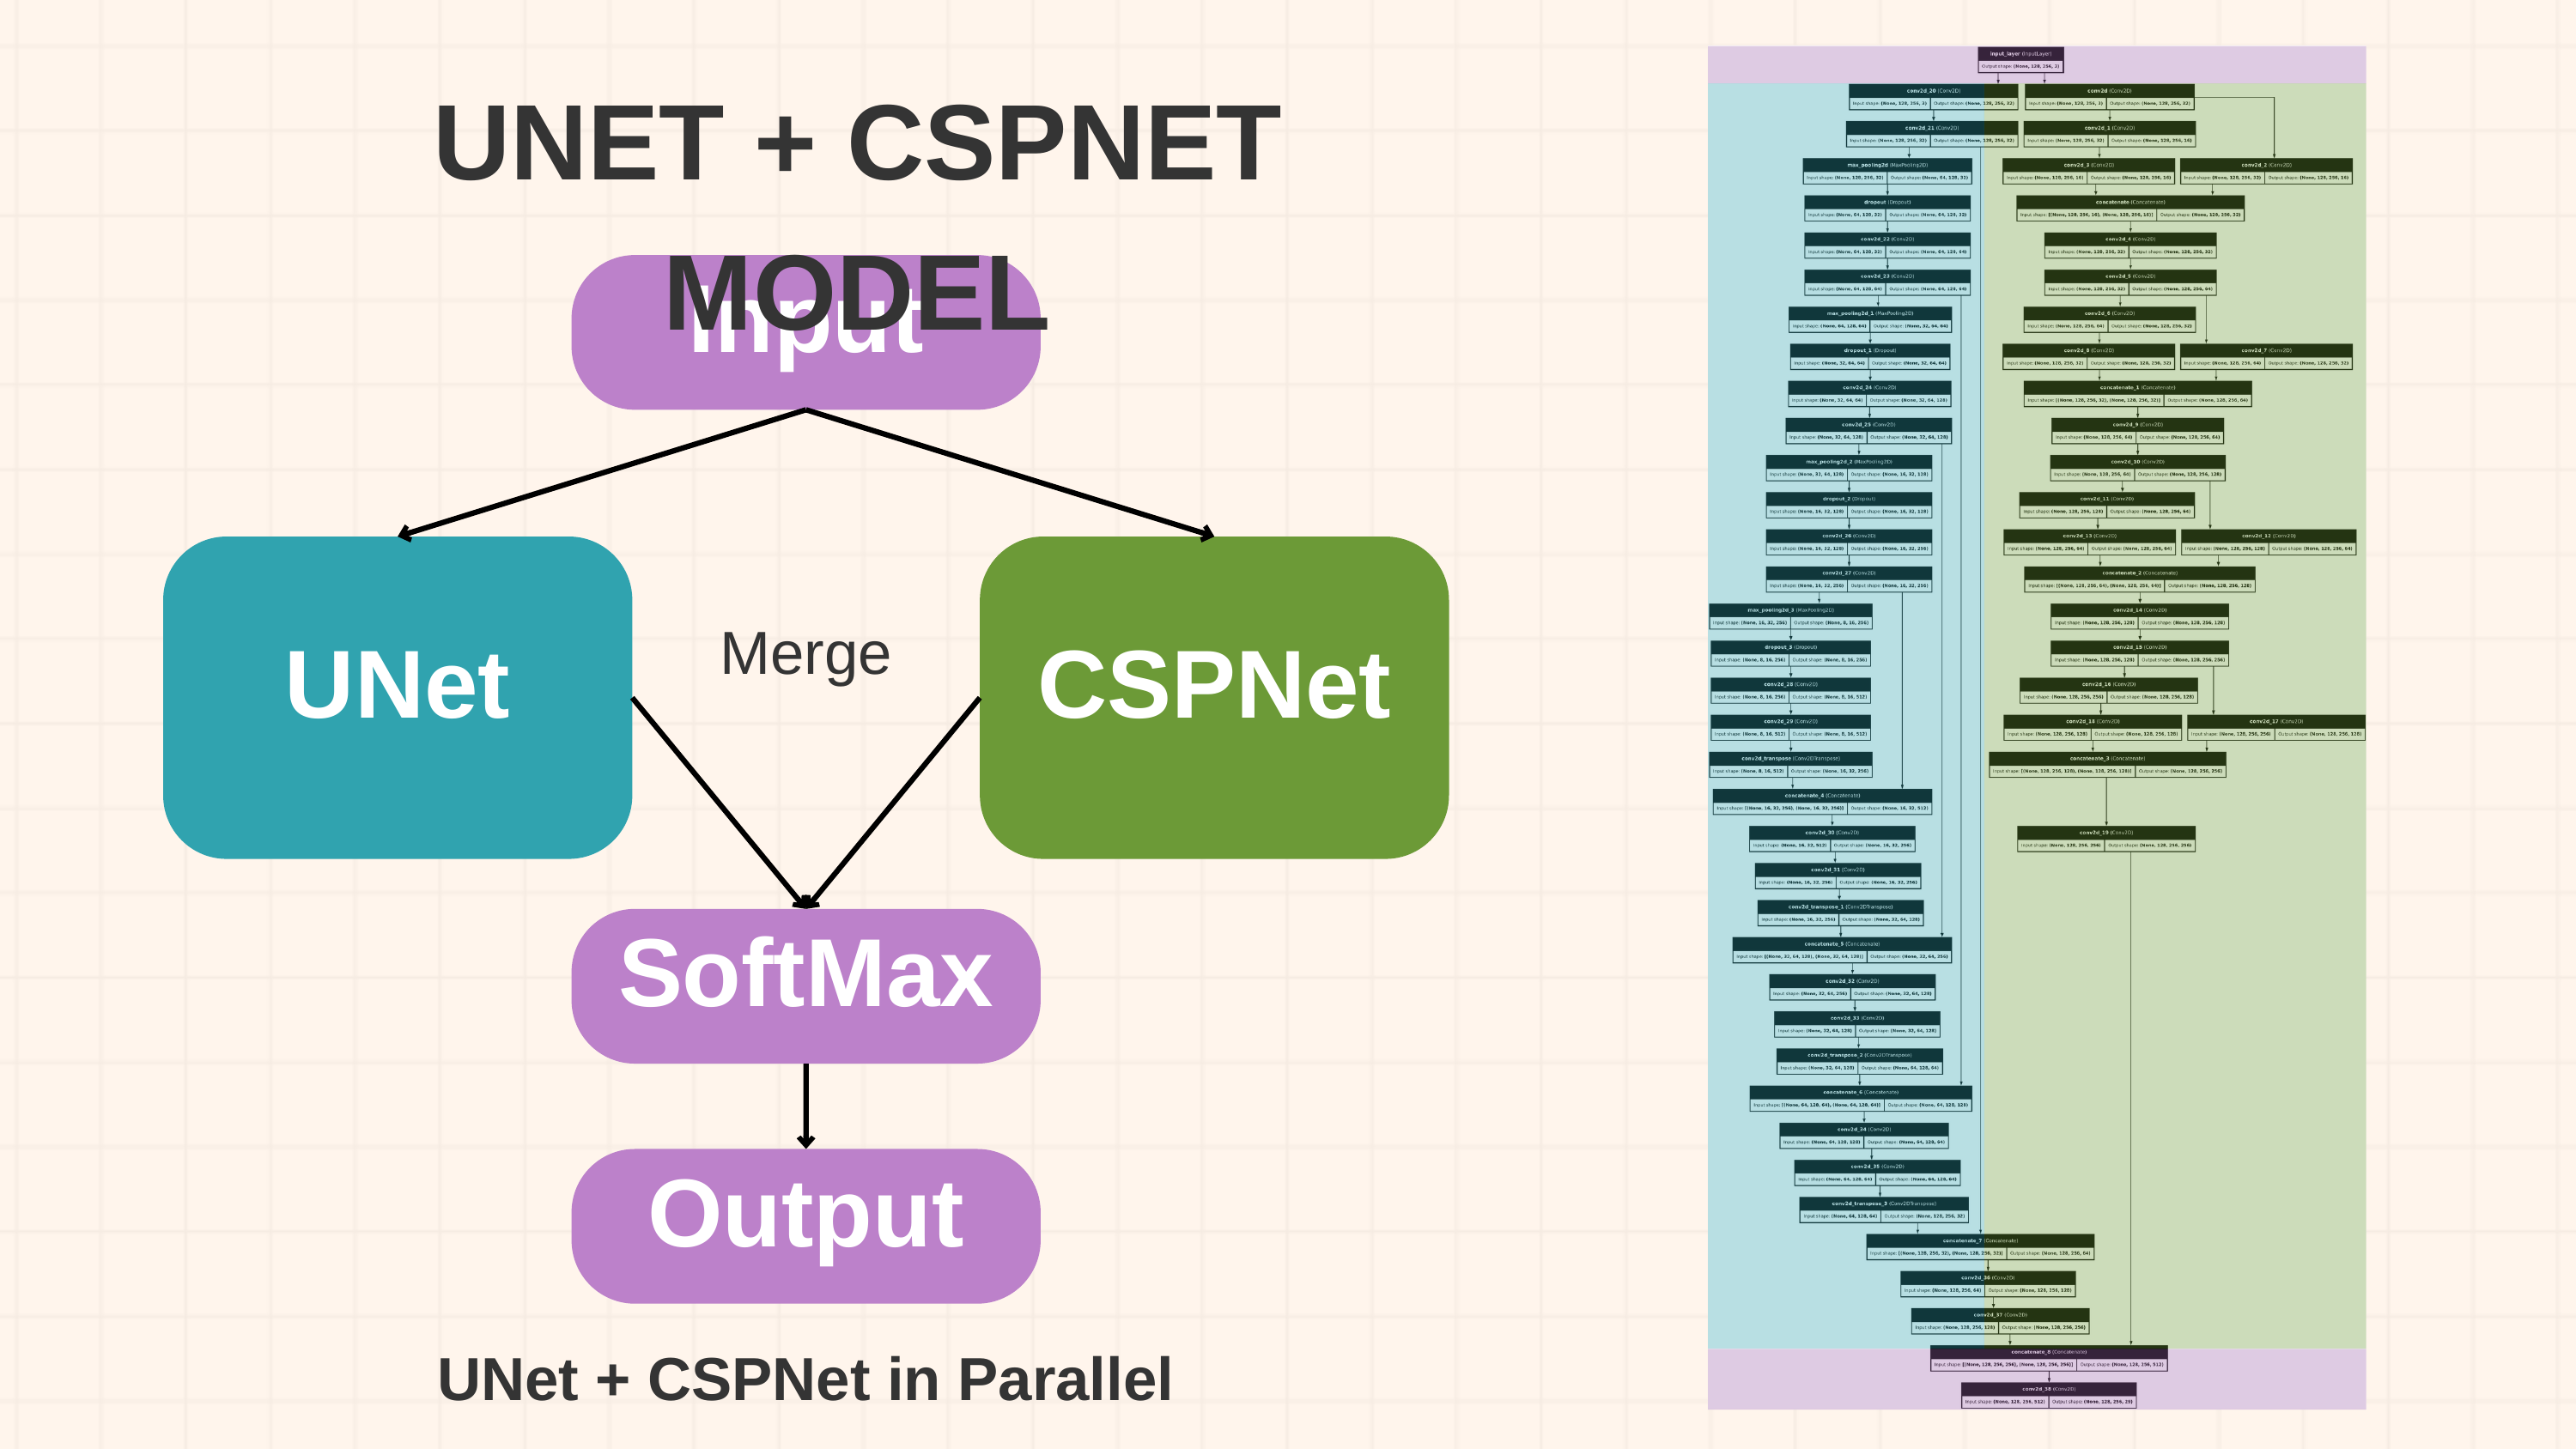

UNET + CSPNET MODEL

Input

UNet

CSPNet
Merge

SoftMax

Output
UNet + CSPNet in Parallel